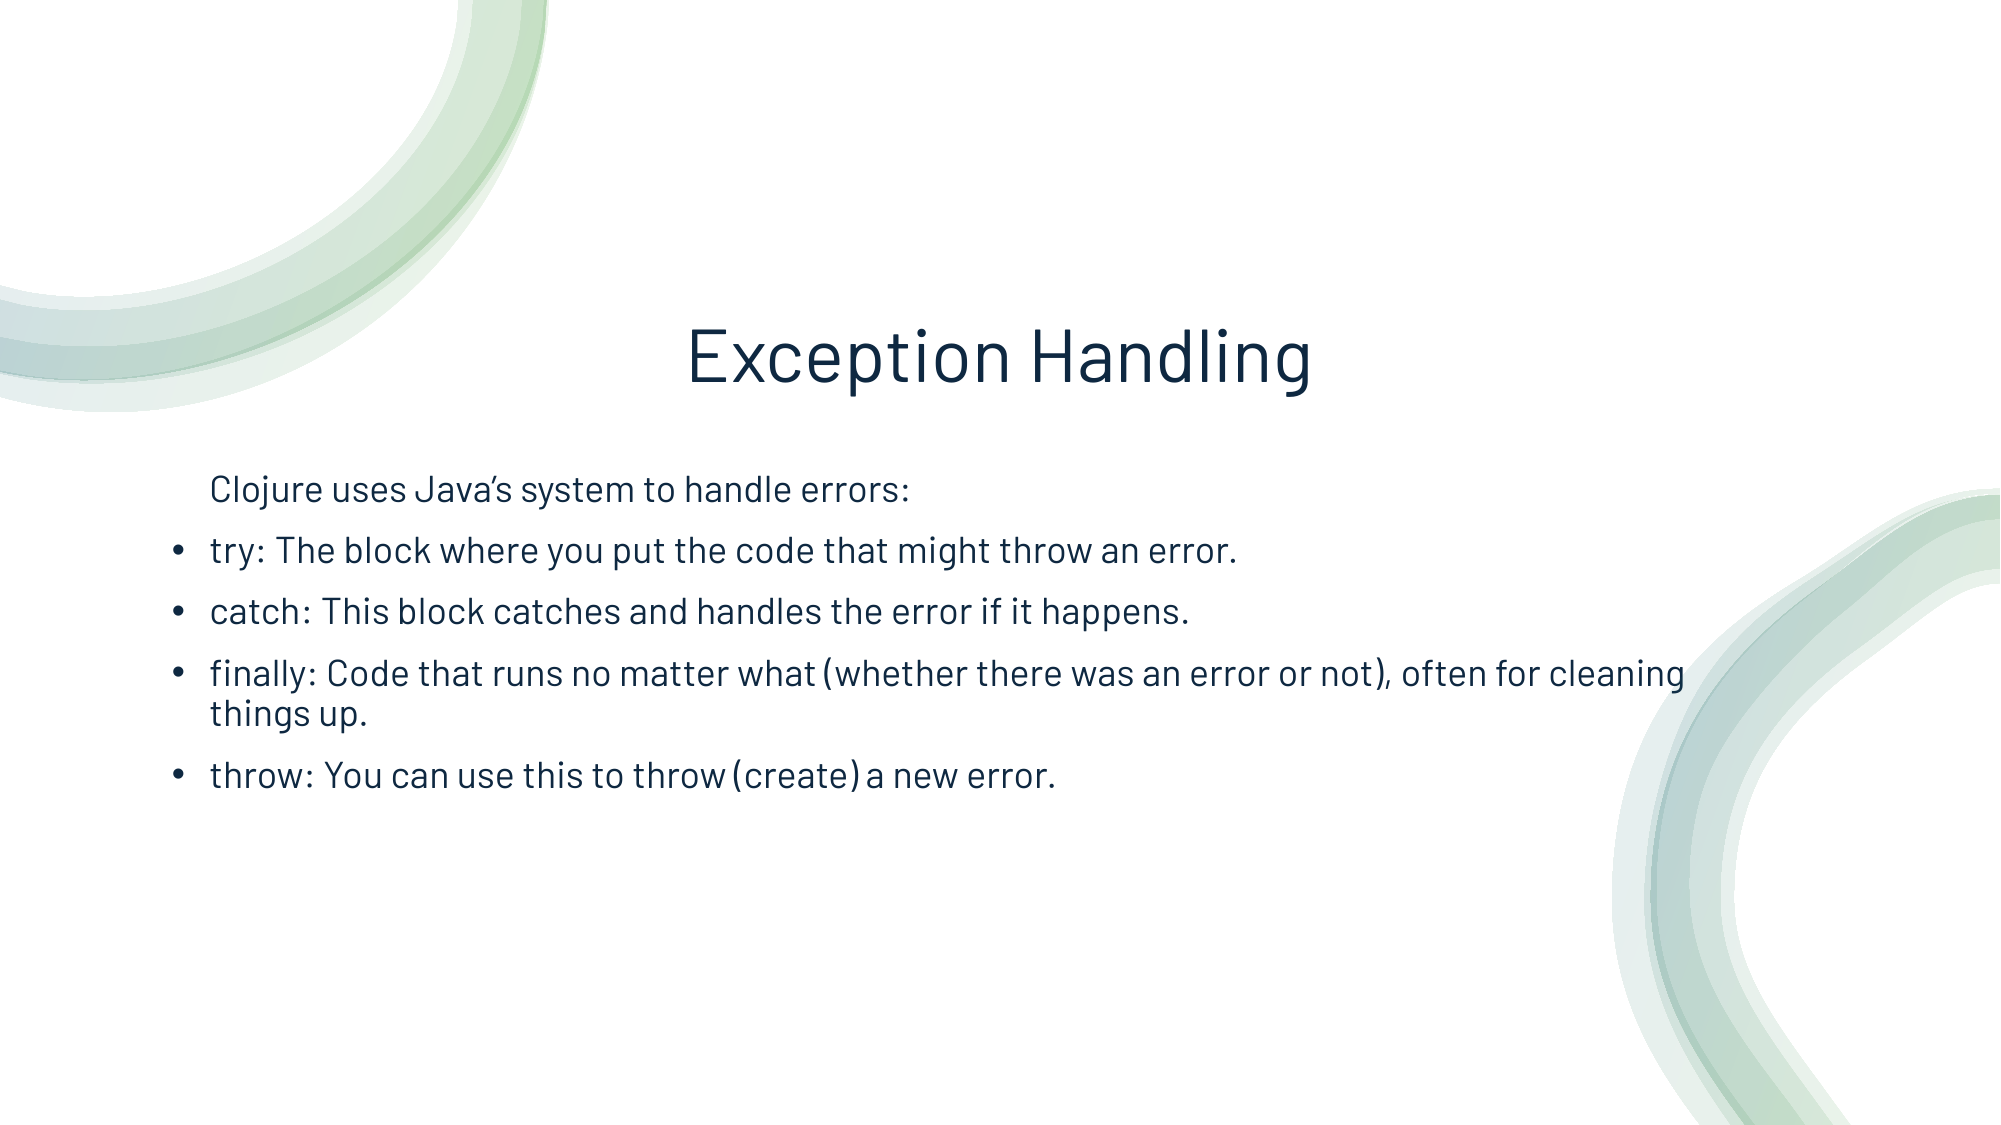

# Exception Handling
Clojure uses Java’s system to handle errors:
try: The block where you put the code that might throw an error.
catch: This block catches and handles the error if it happens.
finally: Code that runs no matter what (whether there was an error or not), often for cleaning things up.
throw: You can use this to throw (create) a new error.